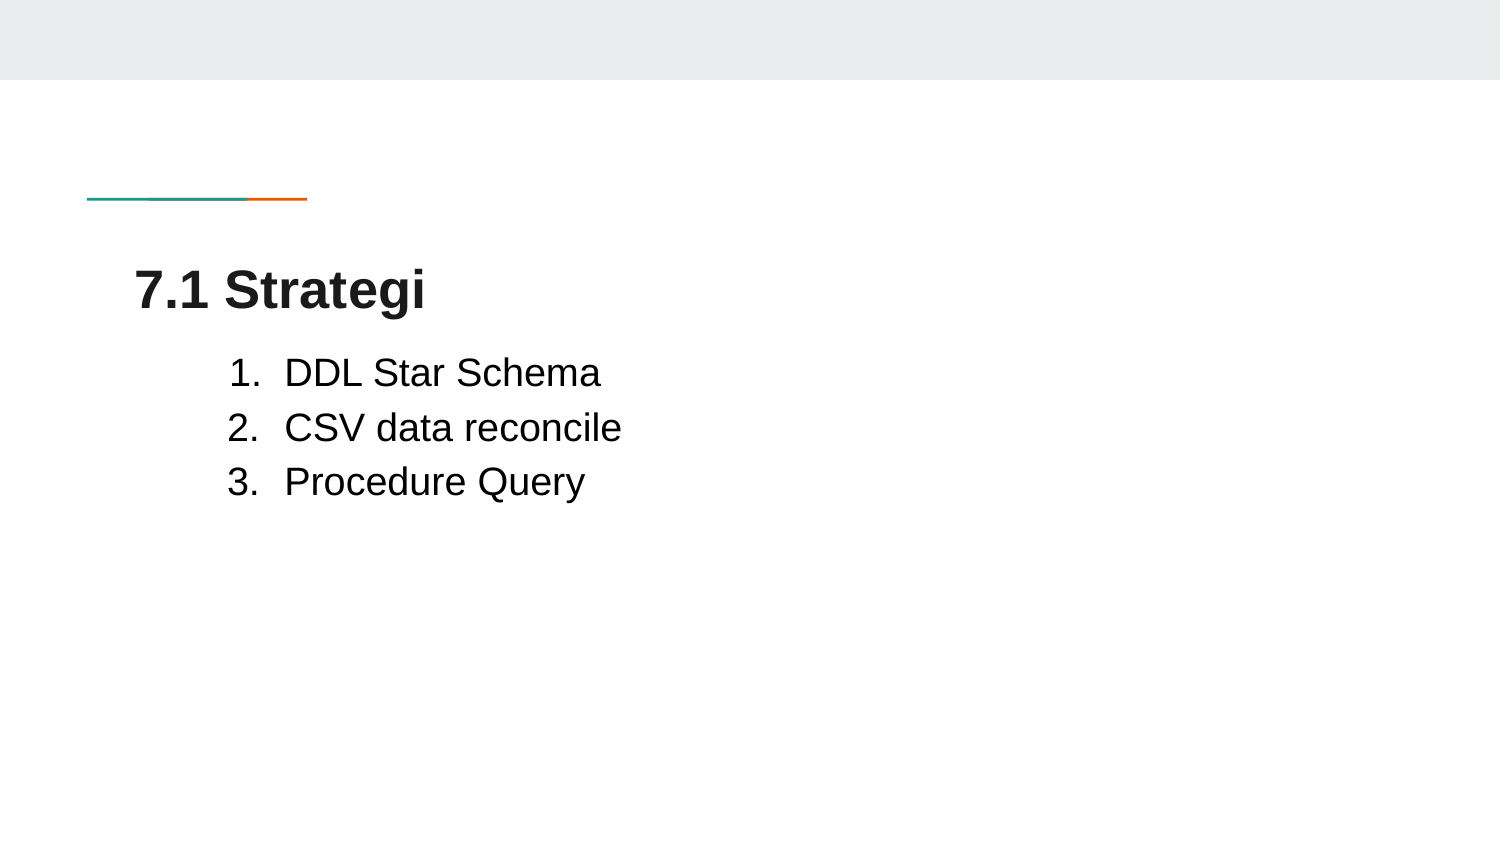

# 7.1 Strategi

DDL Star Schema
CSV data reconcile
Procedure Query